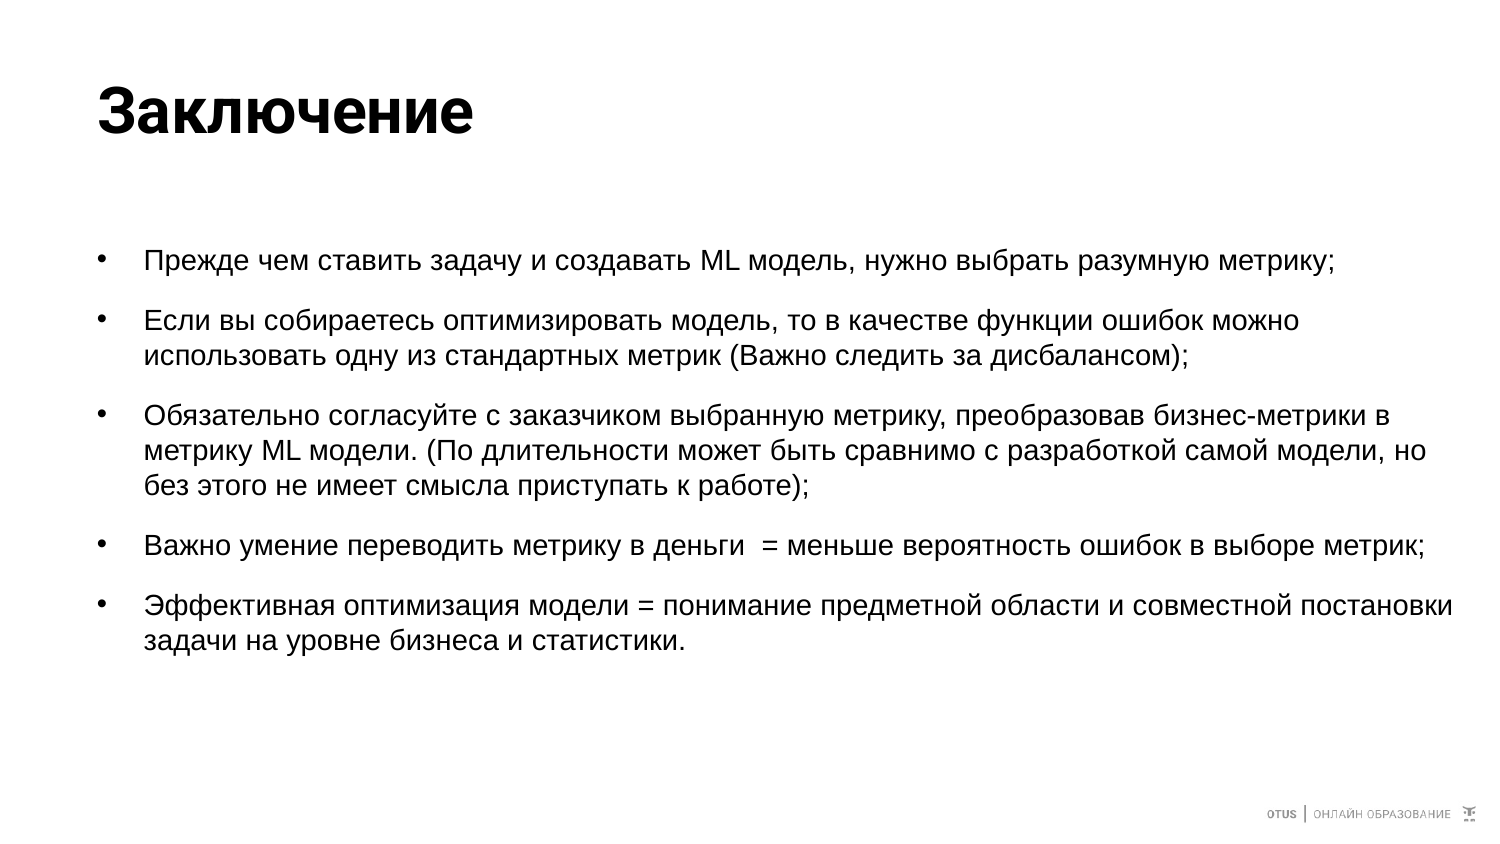

# Заключение
Прежде чем ставить задачу и создавать ML модель, нужно выбрать разумную метрику;
Если вы собираетесь оптимизировать модель, то в качестве функции ошибок можно использовать одну из стандартных метрик (Важно следить за дисбалансом);
Обязательно согласуйте с заказчиком выбранную метрику, преобразовав бизнес-метрики в метрику ML модели. (По длительности может быть сравнимо с разработкой самой модели, но без этого не имеет смысла приступать к работе);
Важно умение переводить метрику в деньги  = меньше вероятность ошибок в выборе метрик;
Эффективная оптимизация модели = понимание предметной области и совместной постановки задачи на уровне бизнеса и статистики.